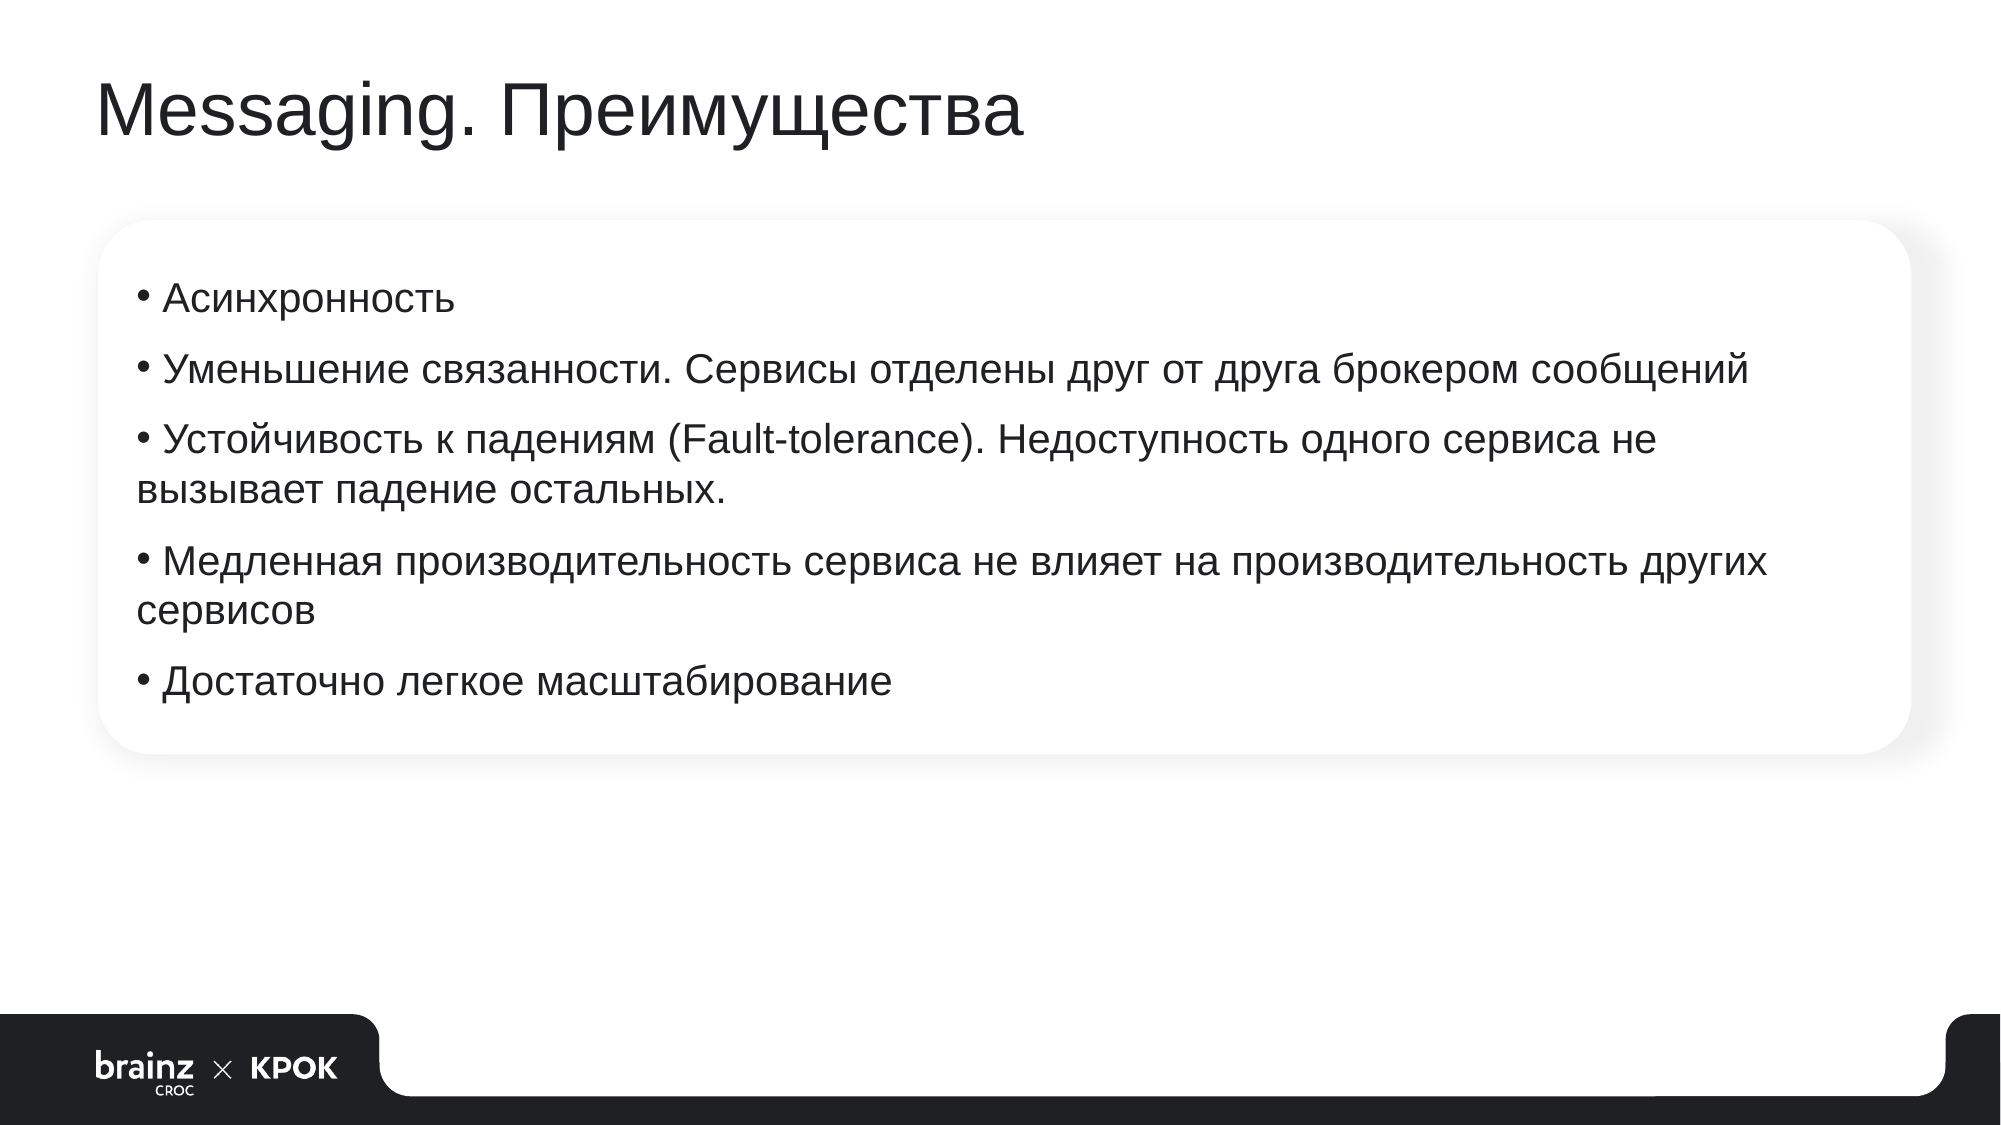

# Messaging. Преимущества

 Асинхронность
 Уменьшение связанности. Сервисы отделены друг от друга брокером сообщений
 Устойчивость к падениям (Fault-tolerance). Недоступность одного сервиса не вызывает падение остальных.
 Медленная производительность сервиса не влияет на производительность других сервисов
 Достаточно легкое масштабирование